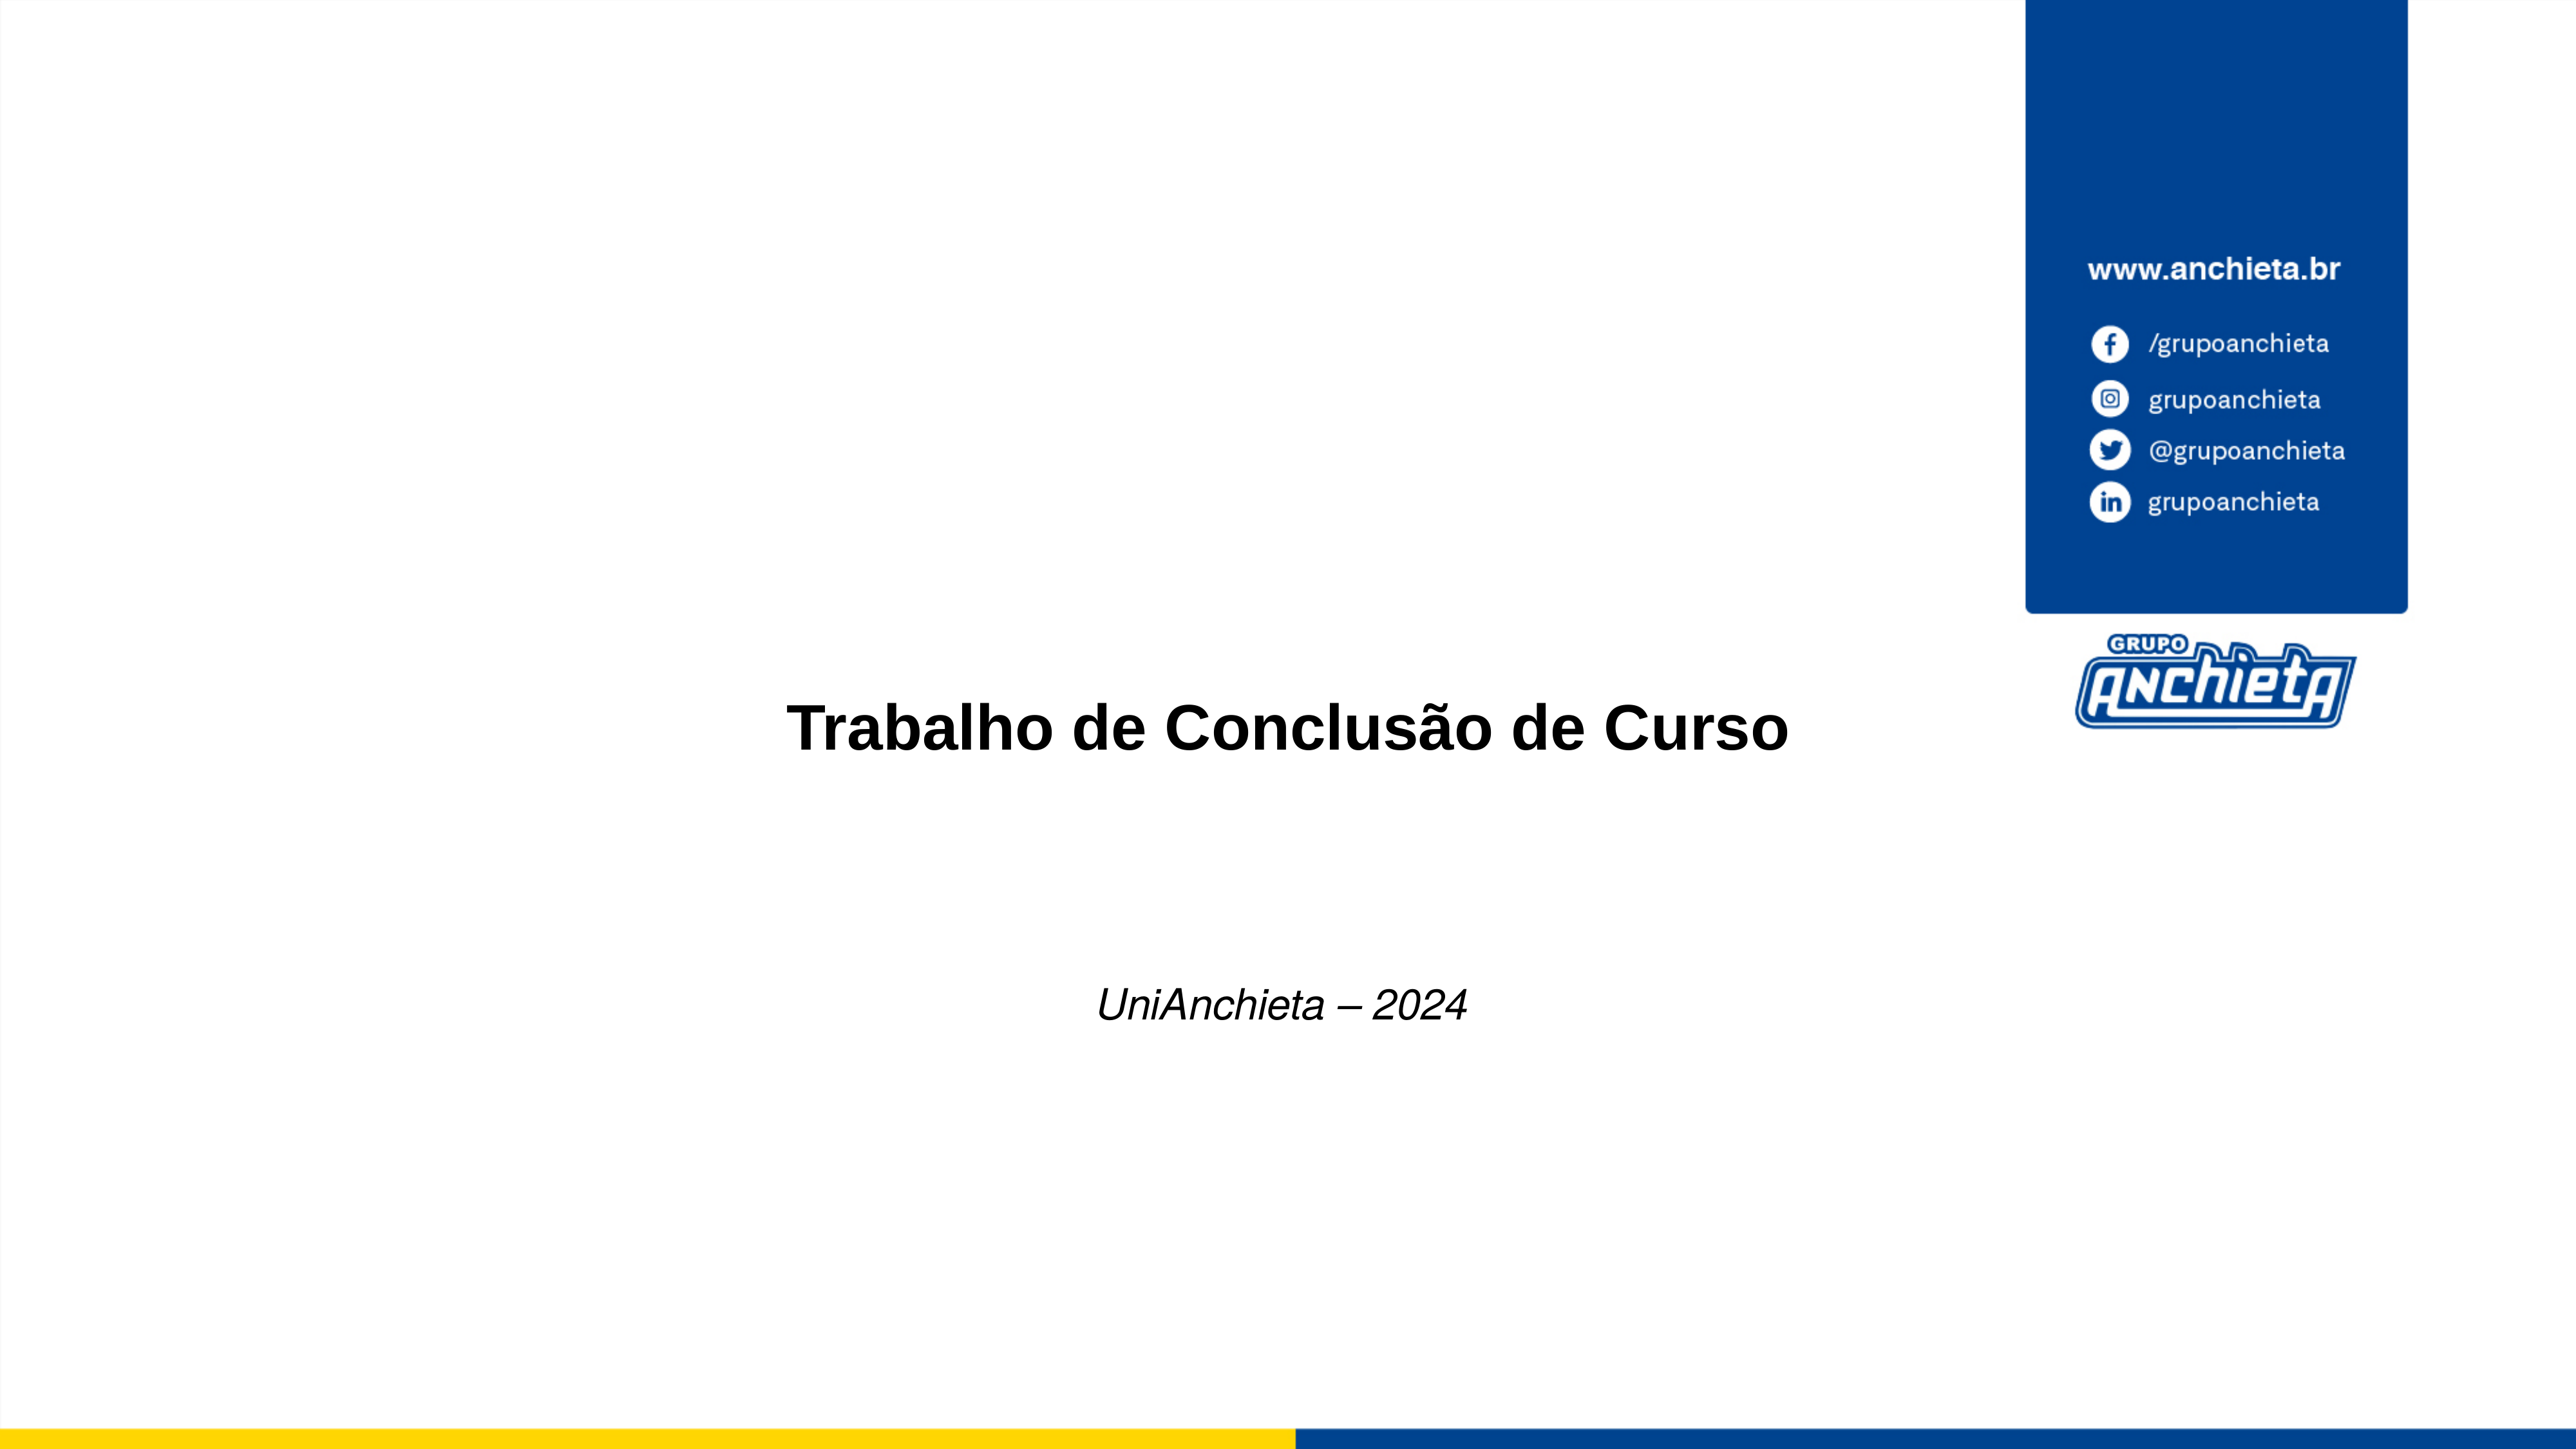

Trabalho de Conclusão de Curso
UniAnchieta – 2024